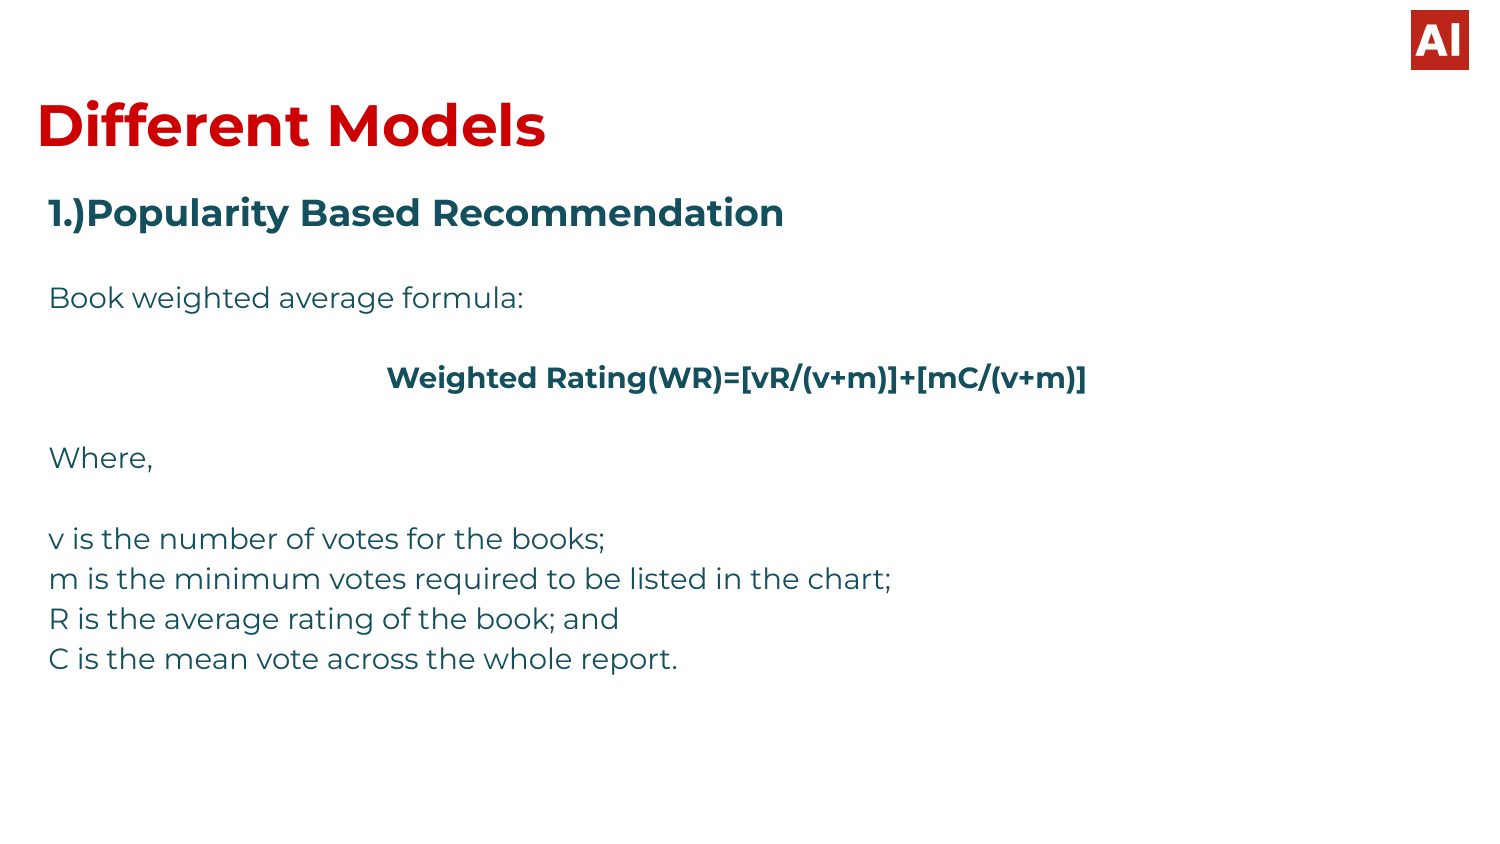

# Different Models

1.)Popularity Based Recommendation

Book weighted average formula:

Weighted Rating(WR)=[vR/(v+m)]+[mC/(v+m)]

Where,

v is the number of votes for the books;
m is the minimum votes required to be listed in the chart;
R is the average rating of the book; and
C is the mean vote across the whole report.